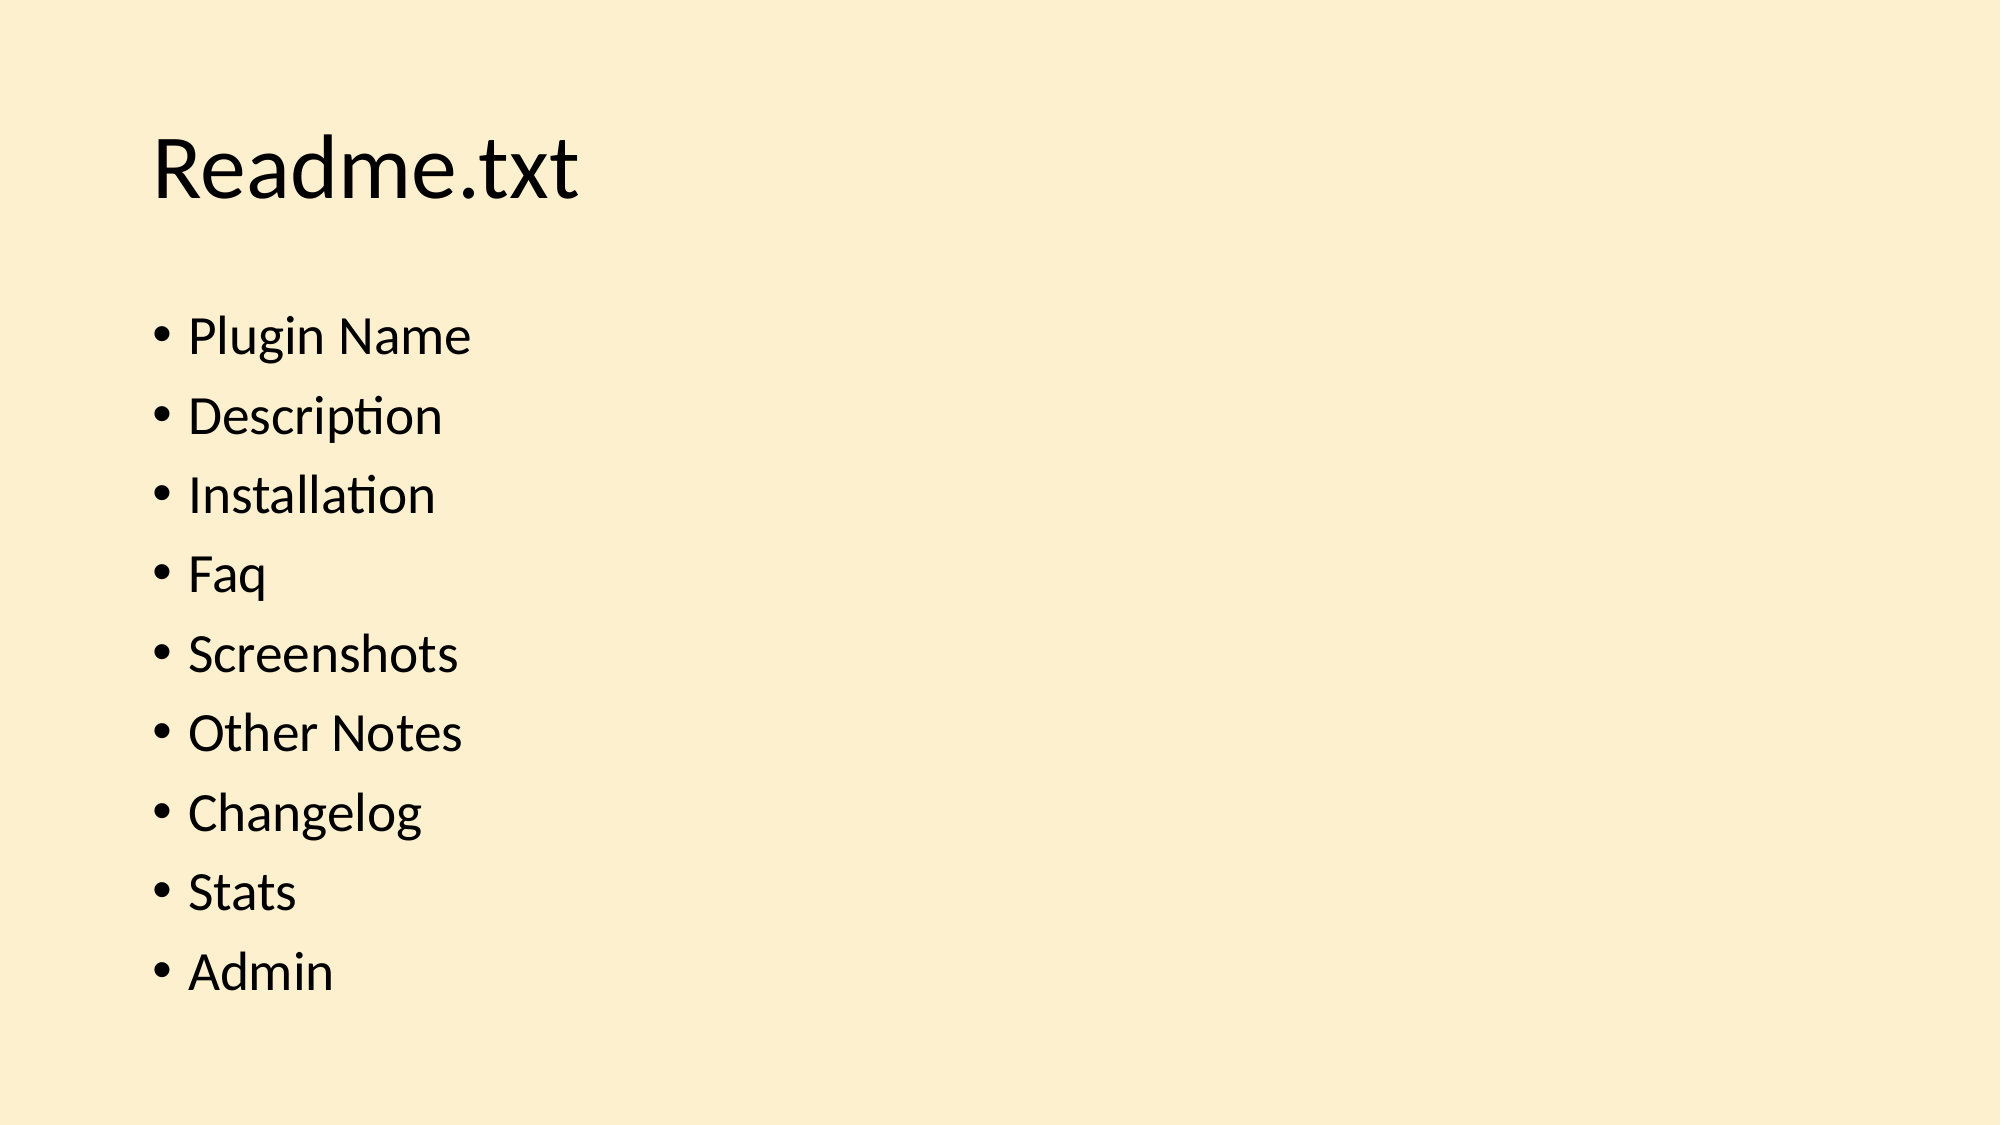

# Readme.txt
Plugin Name
Description
Installation
Faq
Screenshots
Other Notes
Changelog
Stats
Admin